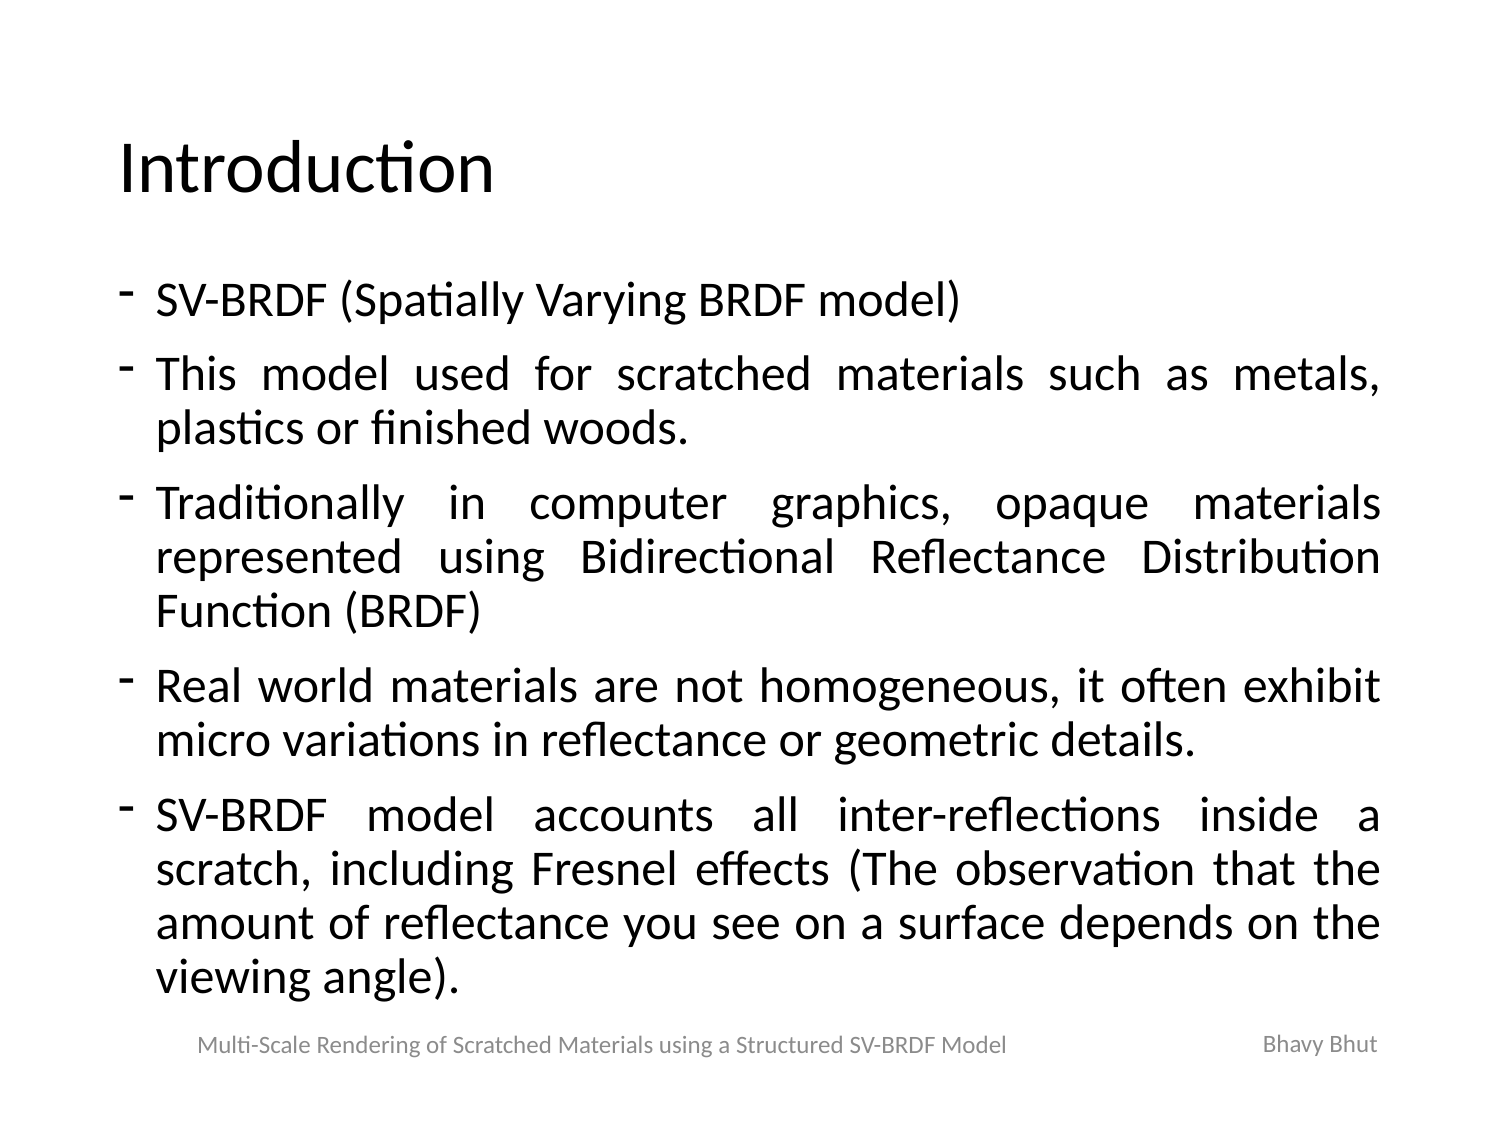

# Introduction
SV-BRDF (Spatially Varying BRDF model)
This model used for scratched materials such as metals, plastics or finished woods.
Traditionally in computer graphics, opaque materials represented using Bidirectional Reflectance Distribution Function (BRDF)
Real world materials are not homogeneous, it often exhibit micro variations in reflectance or geometric details.
SV-BRDF model accounts all inter-reflections inside a scratch, including Fresnel effects (The observation that the amount of reflectance you see on a surface depends on the viewing angle).
Bhavy Bhut
Multi-Scale Rendering of Scratched Materials using a Structured SV-BRDF Model